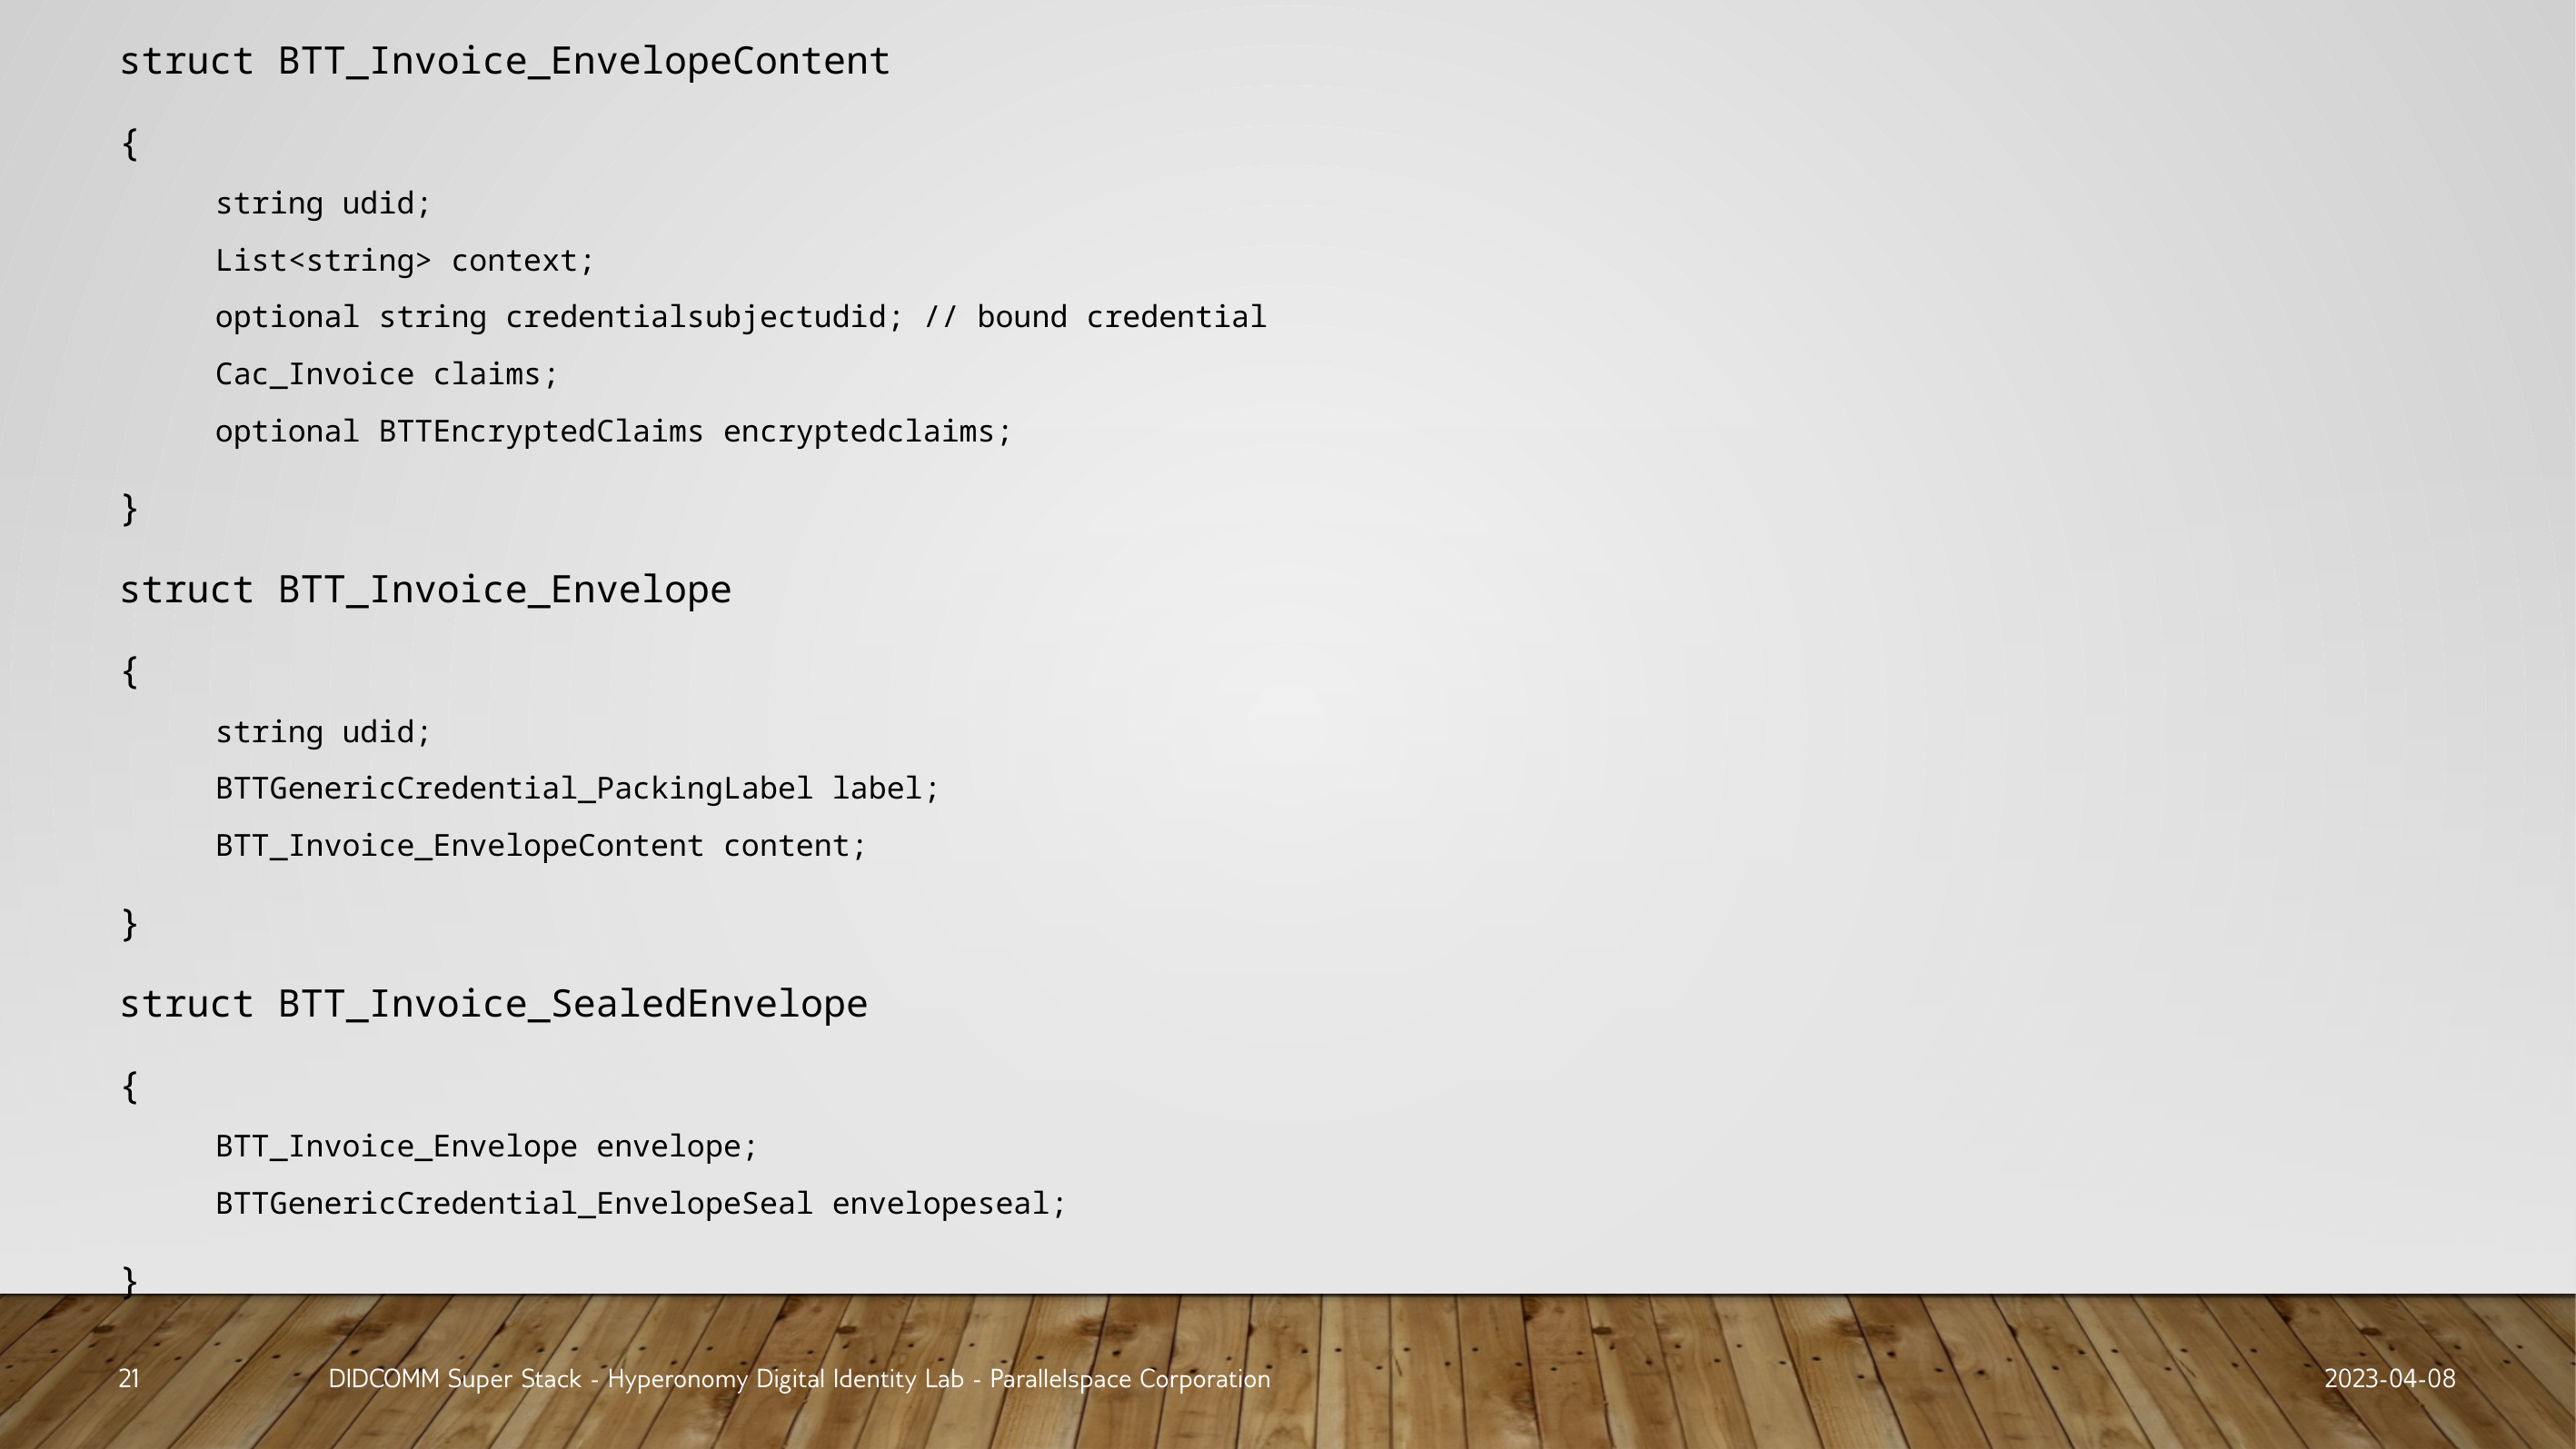

struct BTT_Invoice_EnvelopeContent
{
string udid;
List<string> context;
optional string credentialsubjectudid; // bound credential
Cac_Invoice claims;
optional BTTEncryptedClaims encryptedclaims;
}
struct BTT_Invoice_Envelope
{
string udid;
BTTGenericCredential_PackingLabel label;
BTT_Invoice_EnvelopeContent content;
}
struct BTT_Invoice_SealedEnvelope
{
BTT_Invoice_Envelope envelope;
BTTGenericCredential_EnvelopeSeal envelopeseal;
}
21
2023-04-08
DIDCOMM Super Stack - Hyperonomy Digital Identity Lab - Parallelspace Corporation